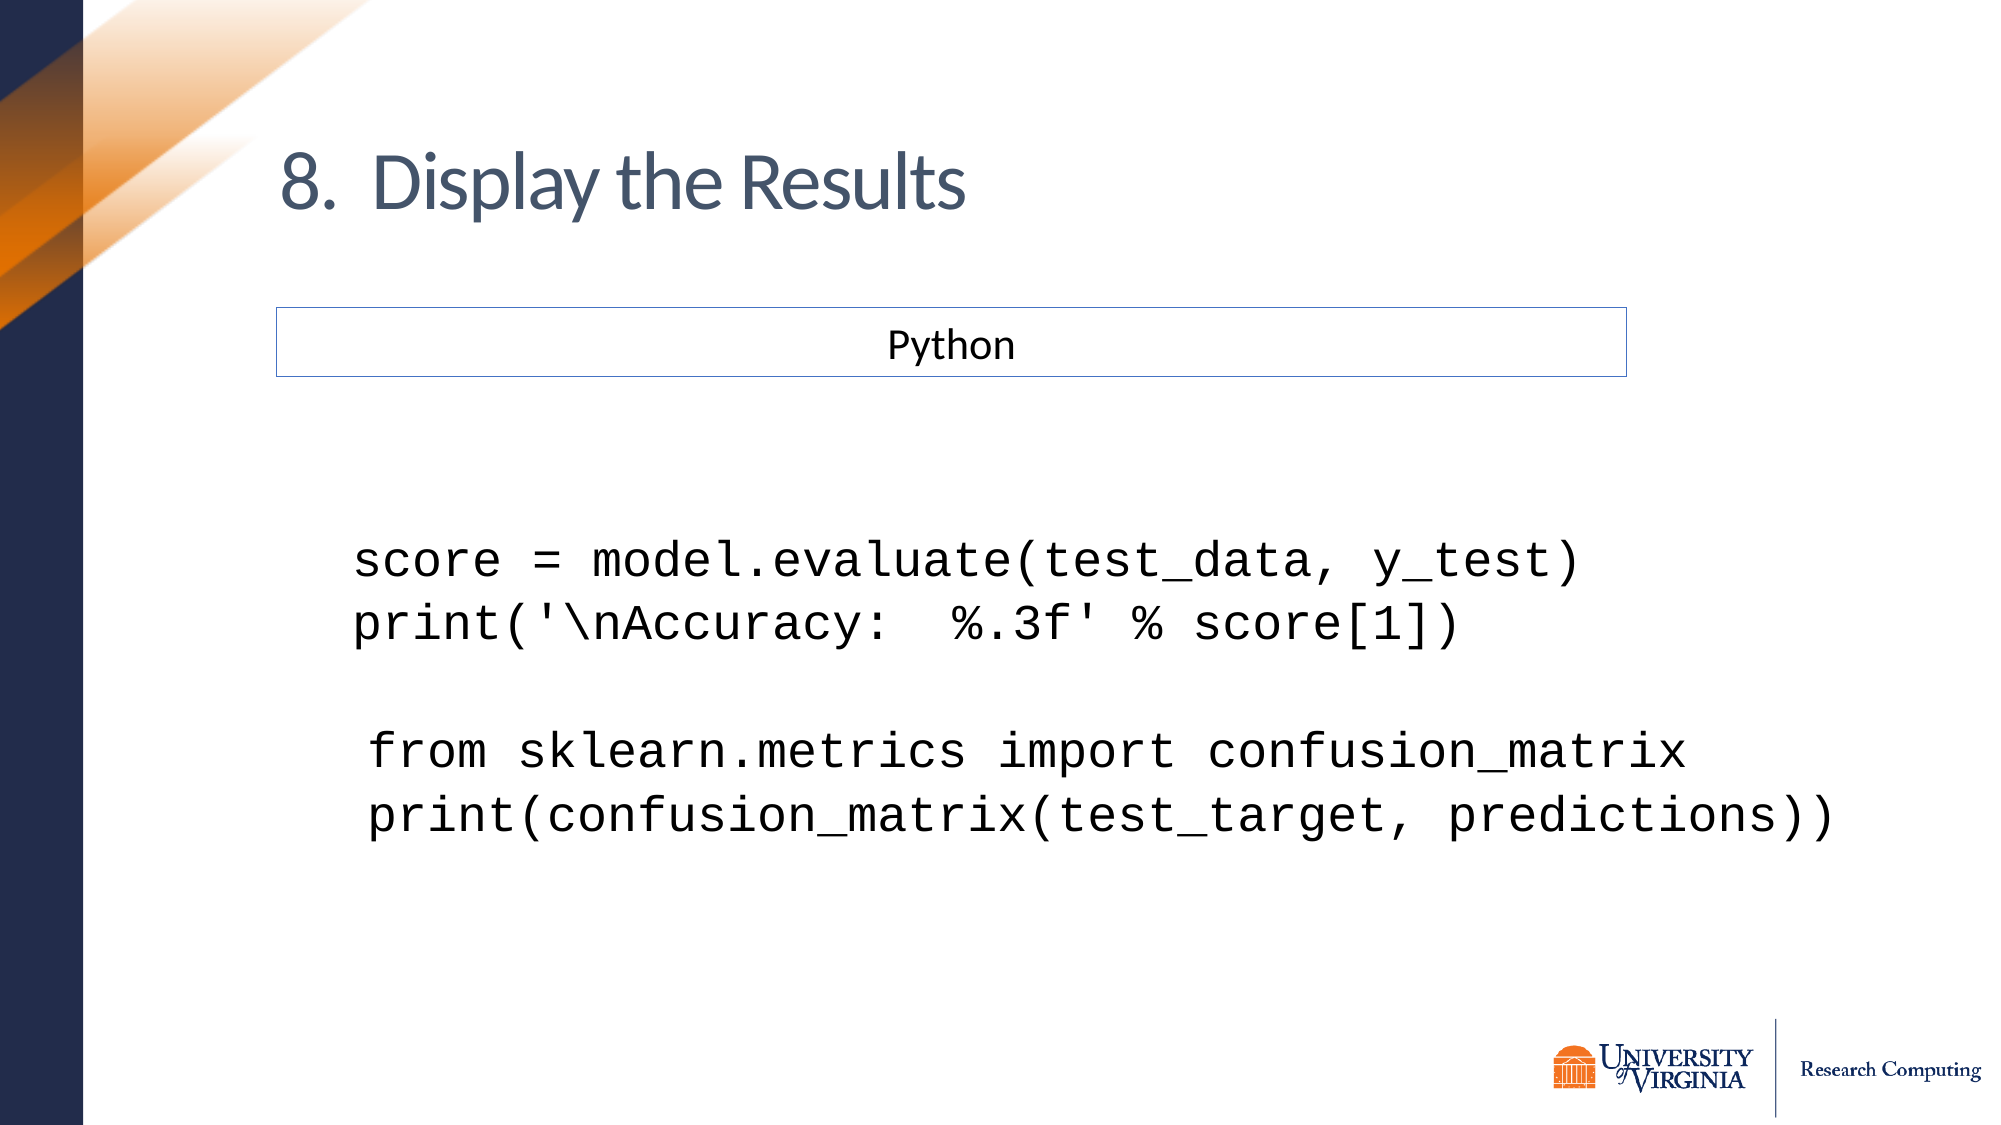

# 8.  Display the Results

  score = model.evaluate(test_data, y_test)
  print('\nAccuracy:  %.3f' % score[1])

 from sklearn.metrics import confusion_matrix
 print(confusion_matrix(test_target, predictions))